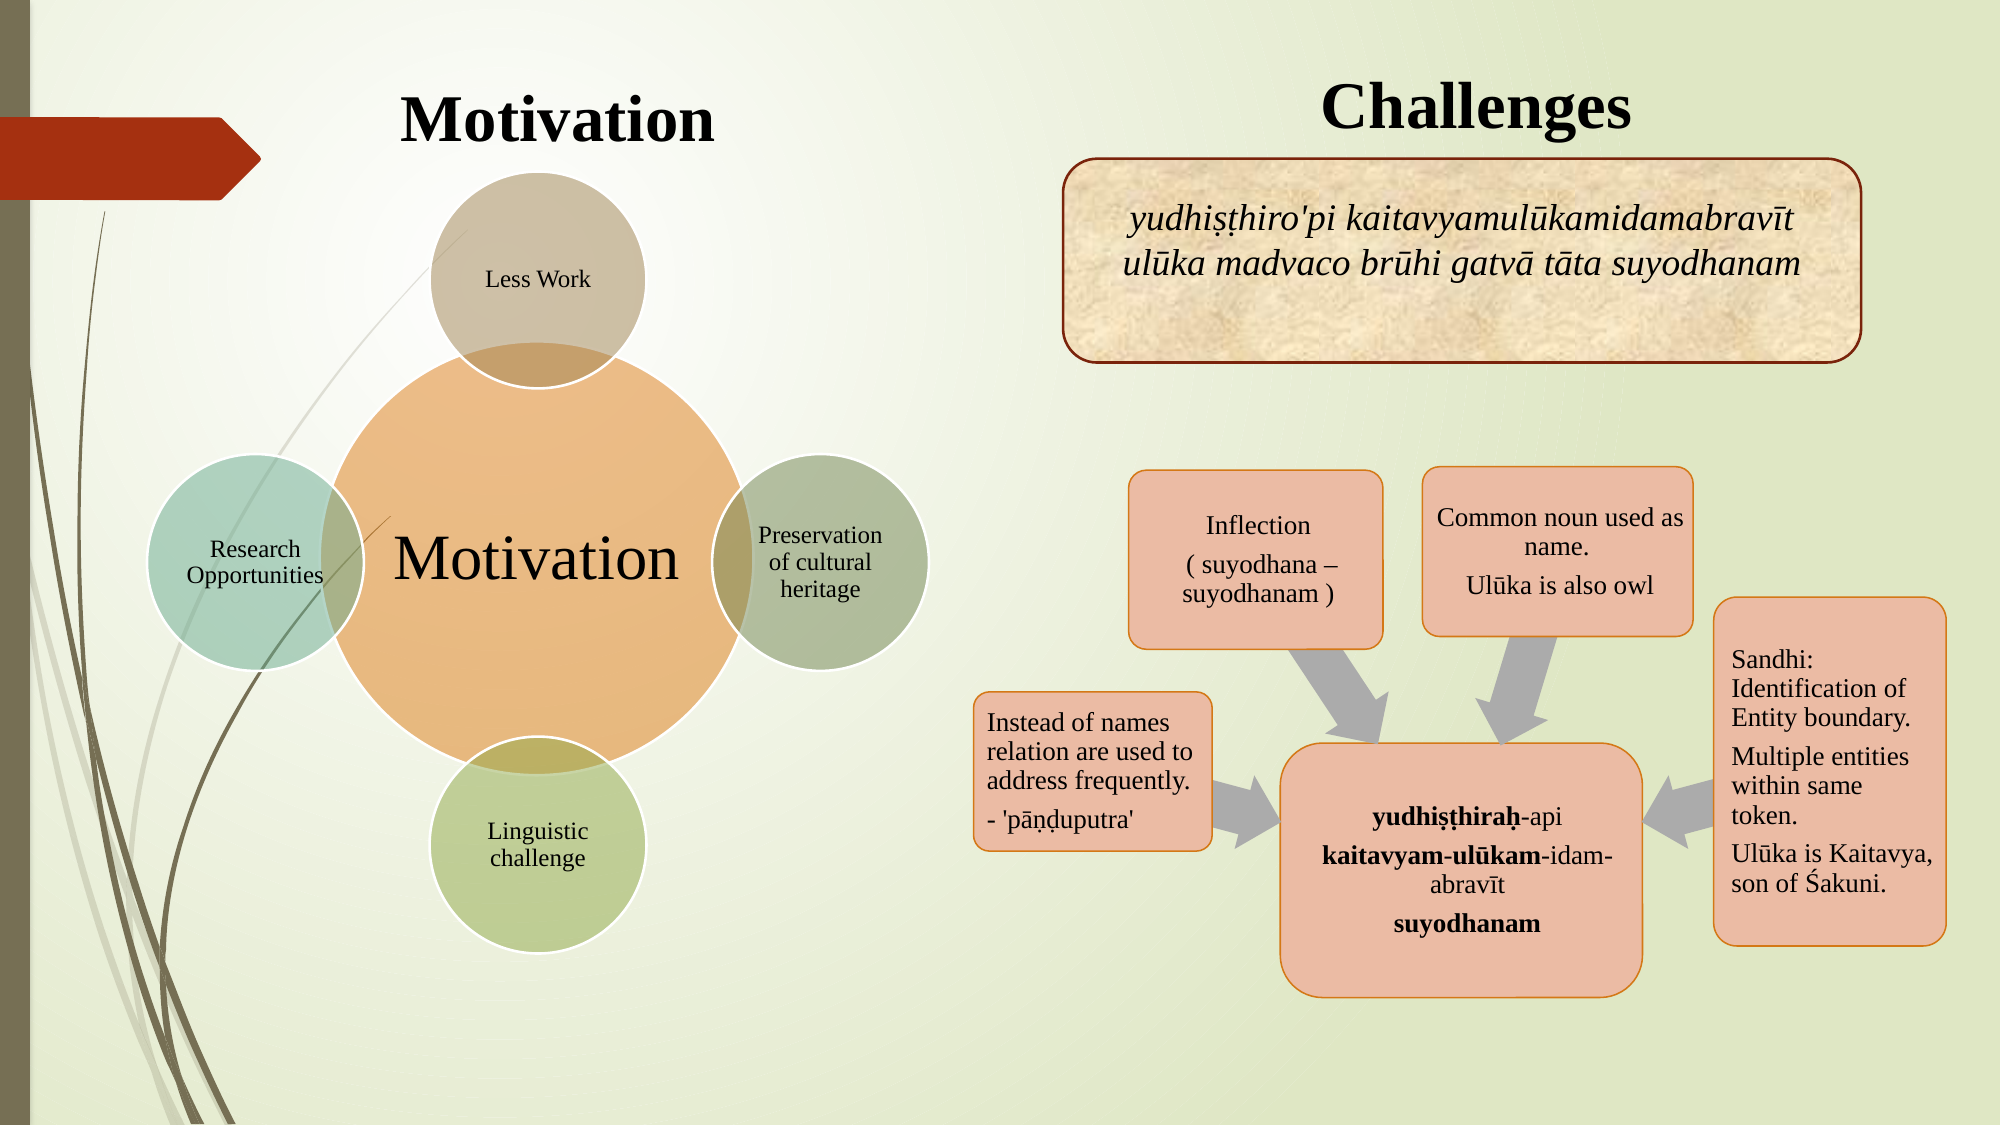

Challenges
Motivation
Motivation
Less Work
Preservation of cultural heritage
Linguistic challenge
Research Opportunities
yudhiṣṭhiro'pi kaitavyamulūkamidamabravīt
ulūka madvaco brūhi gatvā tāta suyodhanam

yudhiṣṭhiraḥ-api
kaitavyam-ulūkam-idam-abravīt
suyodhanam
Instead of names relation are used to address frequently.
- 'pāṇḍuputra'
Inflection
 ( suyodhana – suyodhanam )
Common noun used as name.
Ulūka is also owl
Sandhi: Identification of Entity boundary.
Multiple entities within same token.
Ulūka is Kaitavya, son of Śakuni.